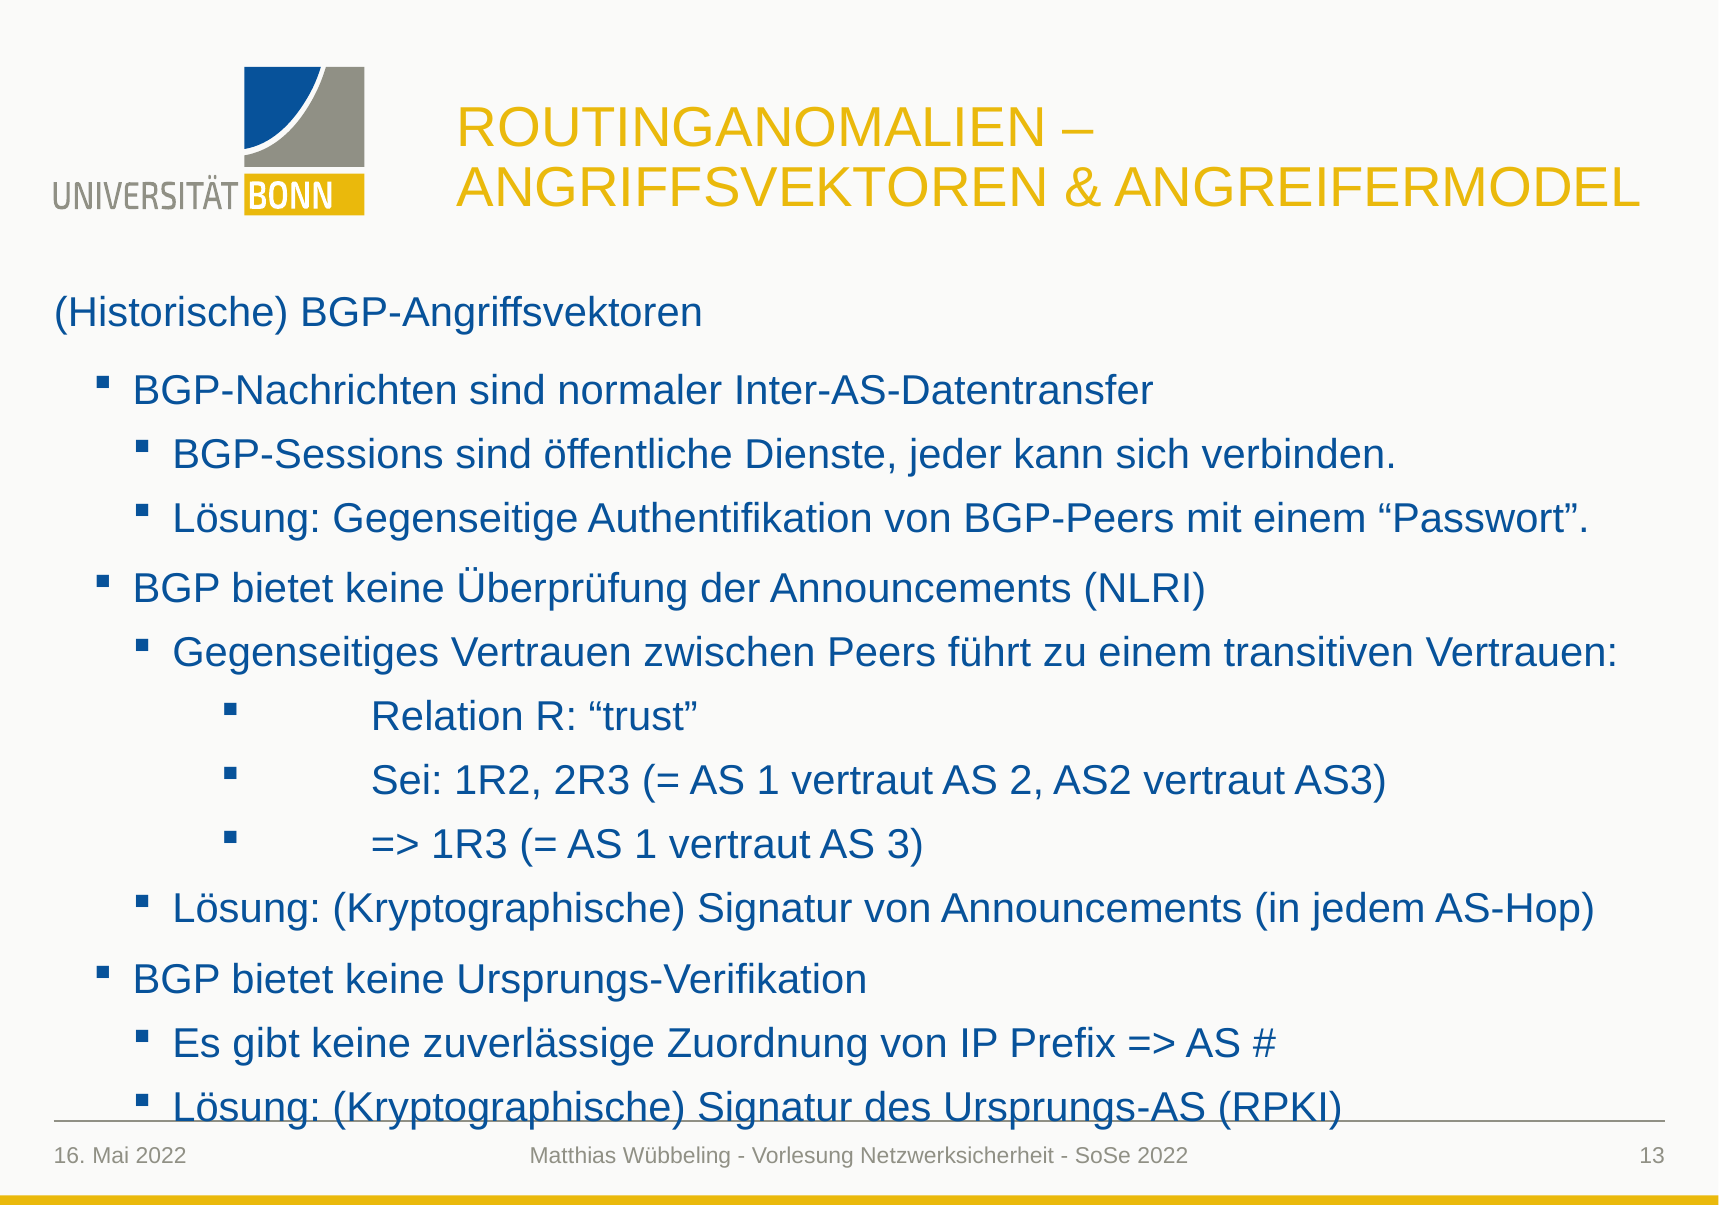

# RoutingAnomalien – Angriffsvektoren & AngreiferModel
(Historische) BGP-Angriffsvektoren
BGP-Nachrichten sind normaler Inter-AS-Datentransfer
BGP-Sessions sind öffentliche Dienste, jeder kann sich verbinden.
Lösung: Gegenseitige Authentifikation von BGP-Peers mit einem “Passwort”.
BGP bietet keine Überprüfung der Announcements (NLRI)
Gegenseitiges Vertrauen zwischen Peers führt zu einem transitiven Vertrauen:
	Relation R: “trust”
	Sei: 1R2, 2R3 (= AS 1 vertraut AS 2, AS2 vertraut AS3)
	=> 1R3 (= AS 1 vertraut AS 3)
Lösung: (Kryptographische) Signatur von Announcements (in jedem AS-Hop)
BGP bietet keine Ursprungs-Verifikation
Es gibt keine zuverlässige Zuordnung von IP Prefix => AS #
Lösung: (Kryptographische) Signatur des Ursprungs-AS (RPKI)
16. Mai 2022
13
Matthias Wübbeling - Vorlesung Netzwerksicherheit - SoSe 2022